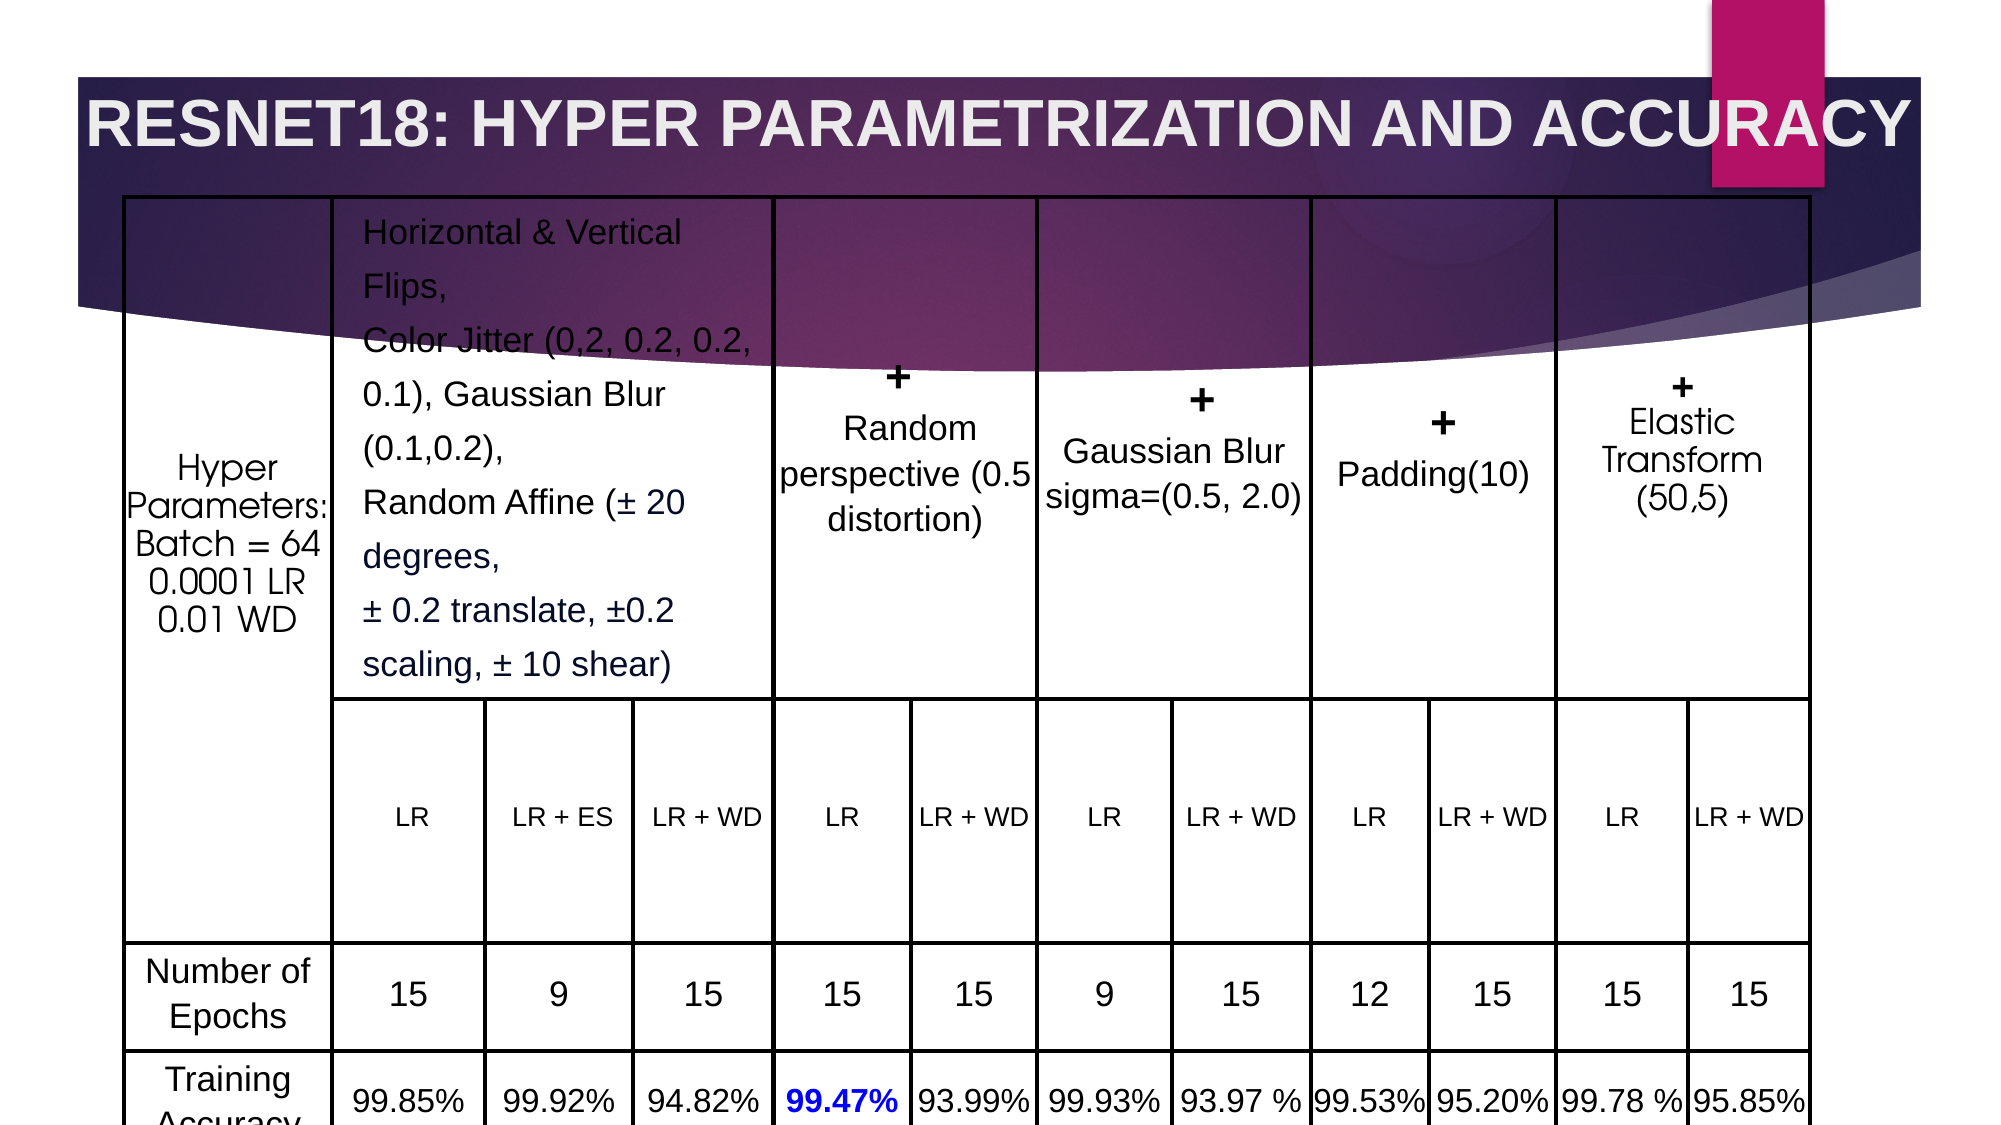

# RESNET18: HYPER PARAMETRIZATION AND ACCURACY
| Hyper Parameters: Batch = 64 0.0001 LR 0.01 WD | Horizontal & Vertical Flips, Color Jitter (0,2, 0.2, 0.2, 0.1), Gaussian Blur (0.1,0.2), Random Affine (± 20 degrees, ± 0.2 translate, ±0.2 scaling, ± 10 shear) |  |  | + Random perspective (0.5 distortion) |  | + Gaussian Blur sigma=(0.5, 2.0) |  | + Padding(10) |  | + Elastic Transform (50,5) |  |
| --- | --- | --- | --- | --- | --- | --- | --- | --- | --- | --- | --- |
|  | LR | LR + ES | LR + WD | LR | LR + WD | LR | LR + WD | LR | LR + WD | LR | LR + WD |
| Number of Epochs | 15 | 9 | 15 | 15 | 15 | 9 | 15 | 12 | 15 | 15 | 15 |
| Training Accuracy | 99.85% | 99.92% | 94.82% | 99.47% | 93.99% | 99.93% | 93.97 % | 99.53% | 95.20% | 99.78 % | 95.85% |
| Test Accuracy | 80.88% | 80.35% | 74.63% | 81.89% | 66.26% | 81.75% | 72.52% | 78.06% | 71.60% | 66.70 % | 60.04% |
24